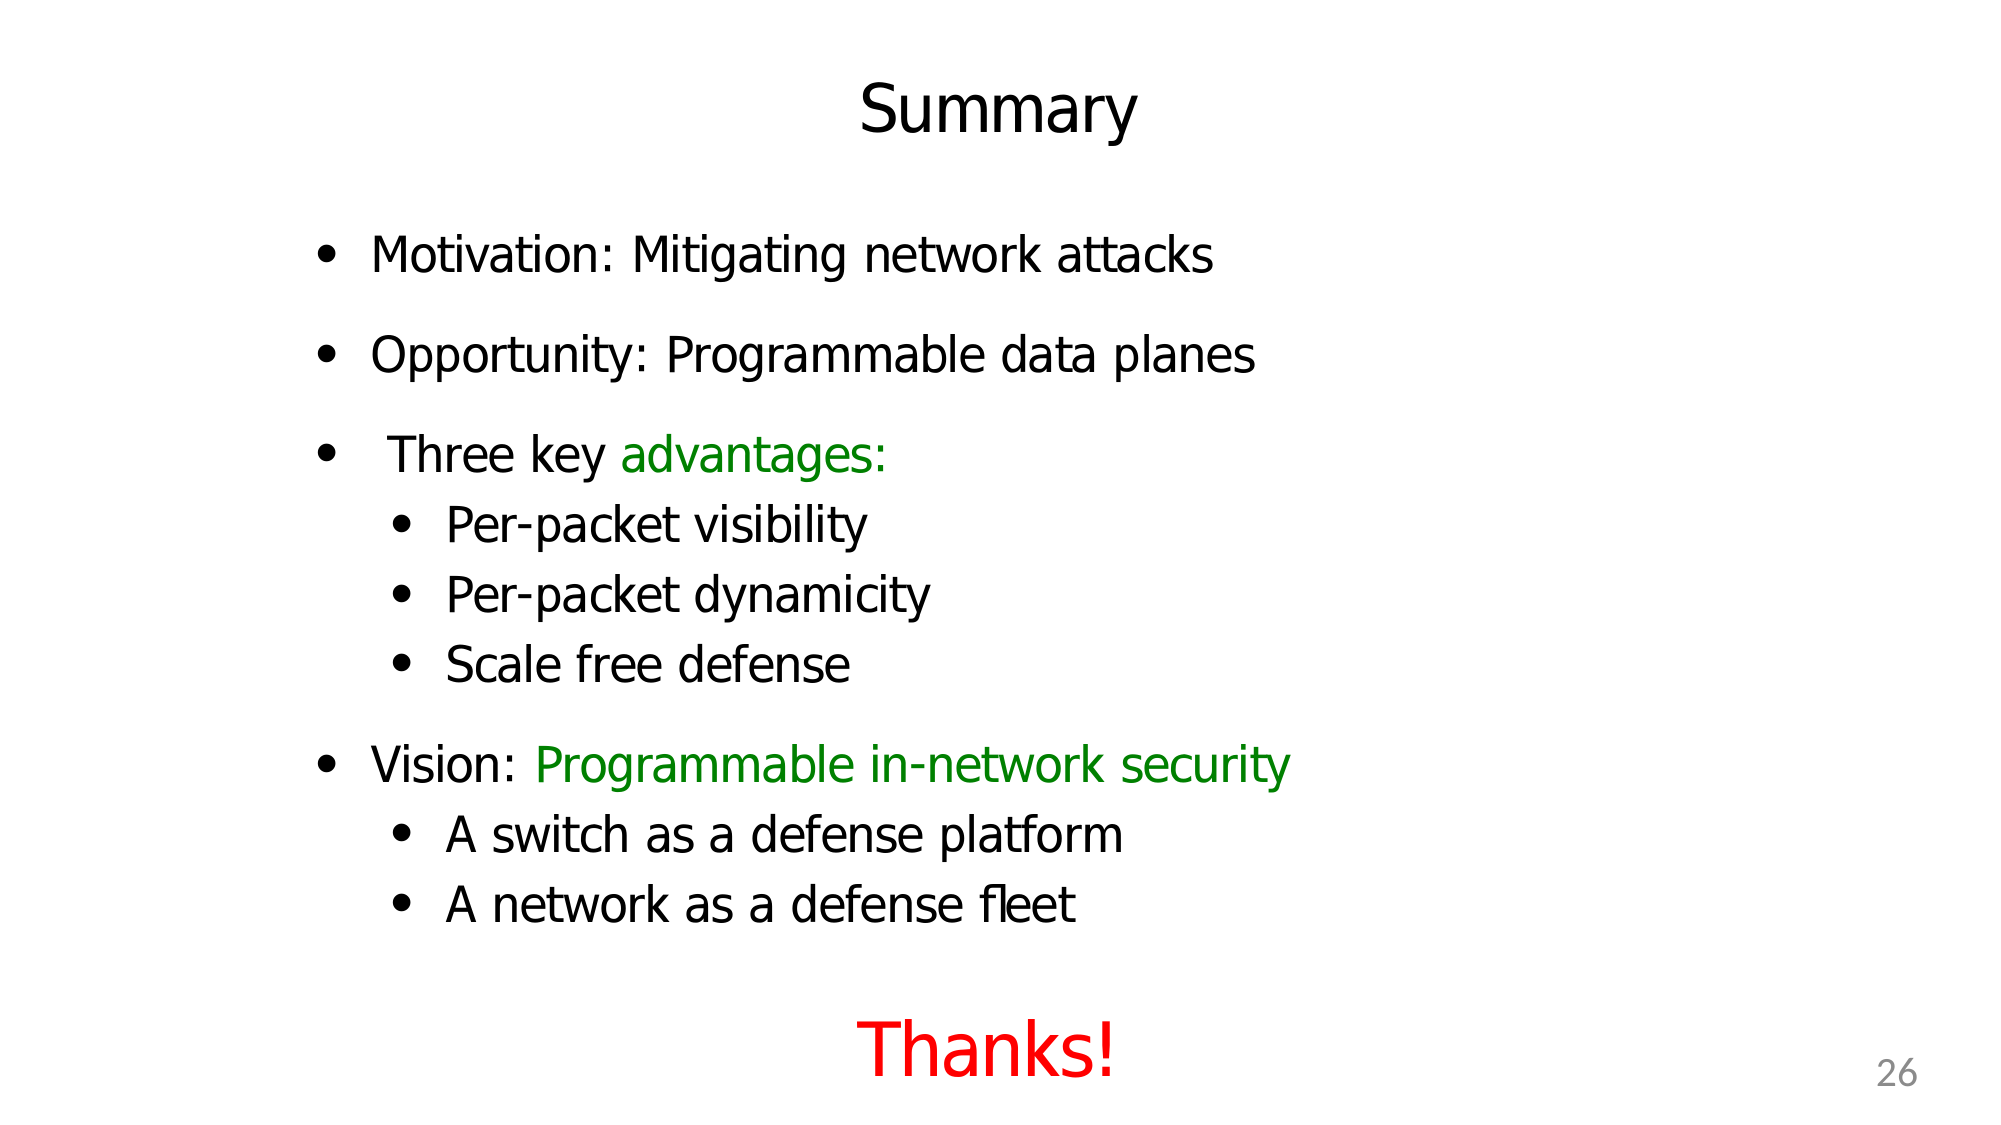

Summary
Motivation: Mitigating network attacks
Opportunity: Programmable data planes
 Three key advantages:
Per-packet visibility
Per-packet dynamicity
Scale free defense
Vision: Programmable in-network security
A switch as a defense platform
A network as a defense fleet
Thanks!
26